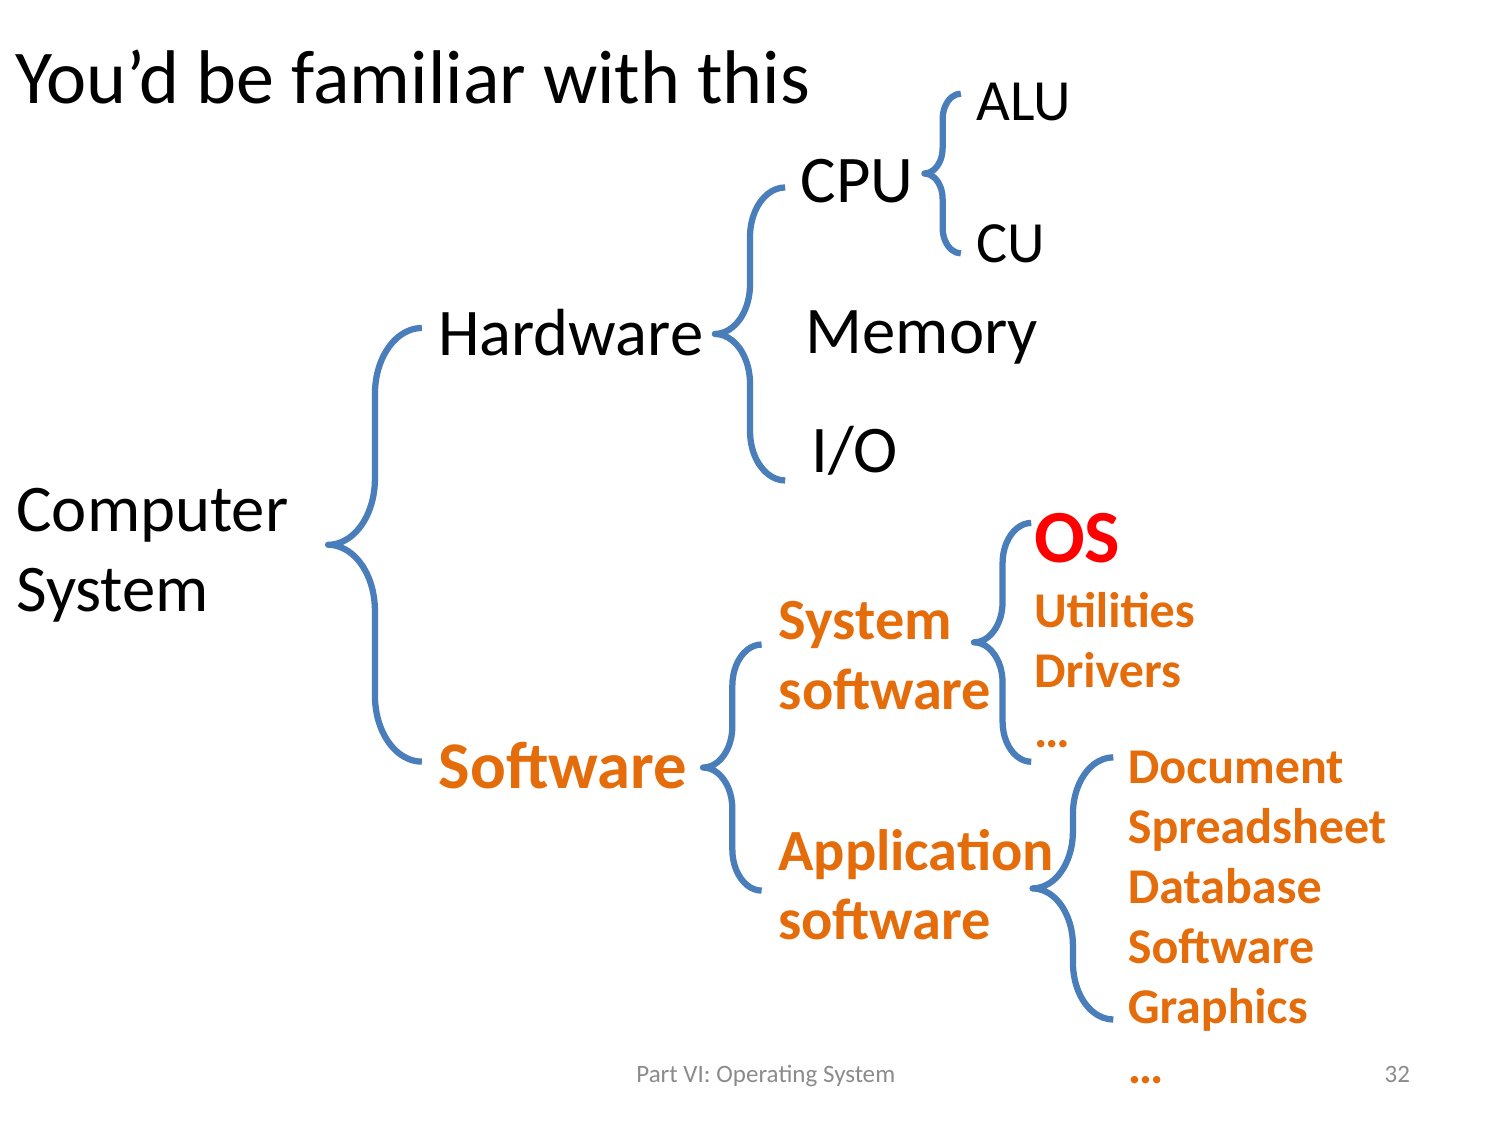

# You’d be familiar with this
ALU

CPU

CU
Memory
Hardware

I/O
Computer
System
OS
Utilities
Drivers
…

System
software

Software
Document
Spreadsheet
Database Software
Graphics
…

Application
software
Part VI: Operating System
32